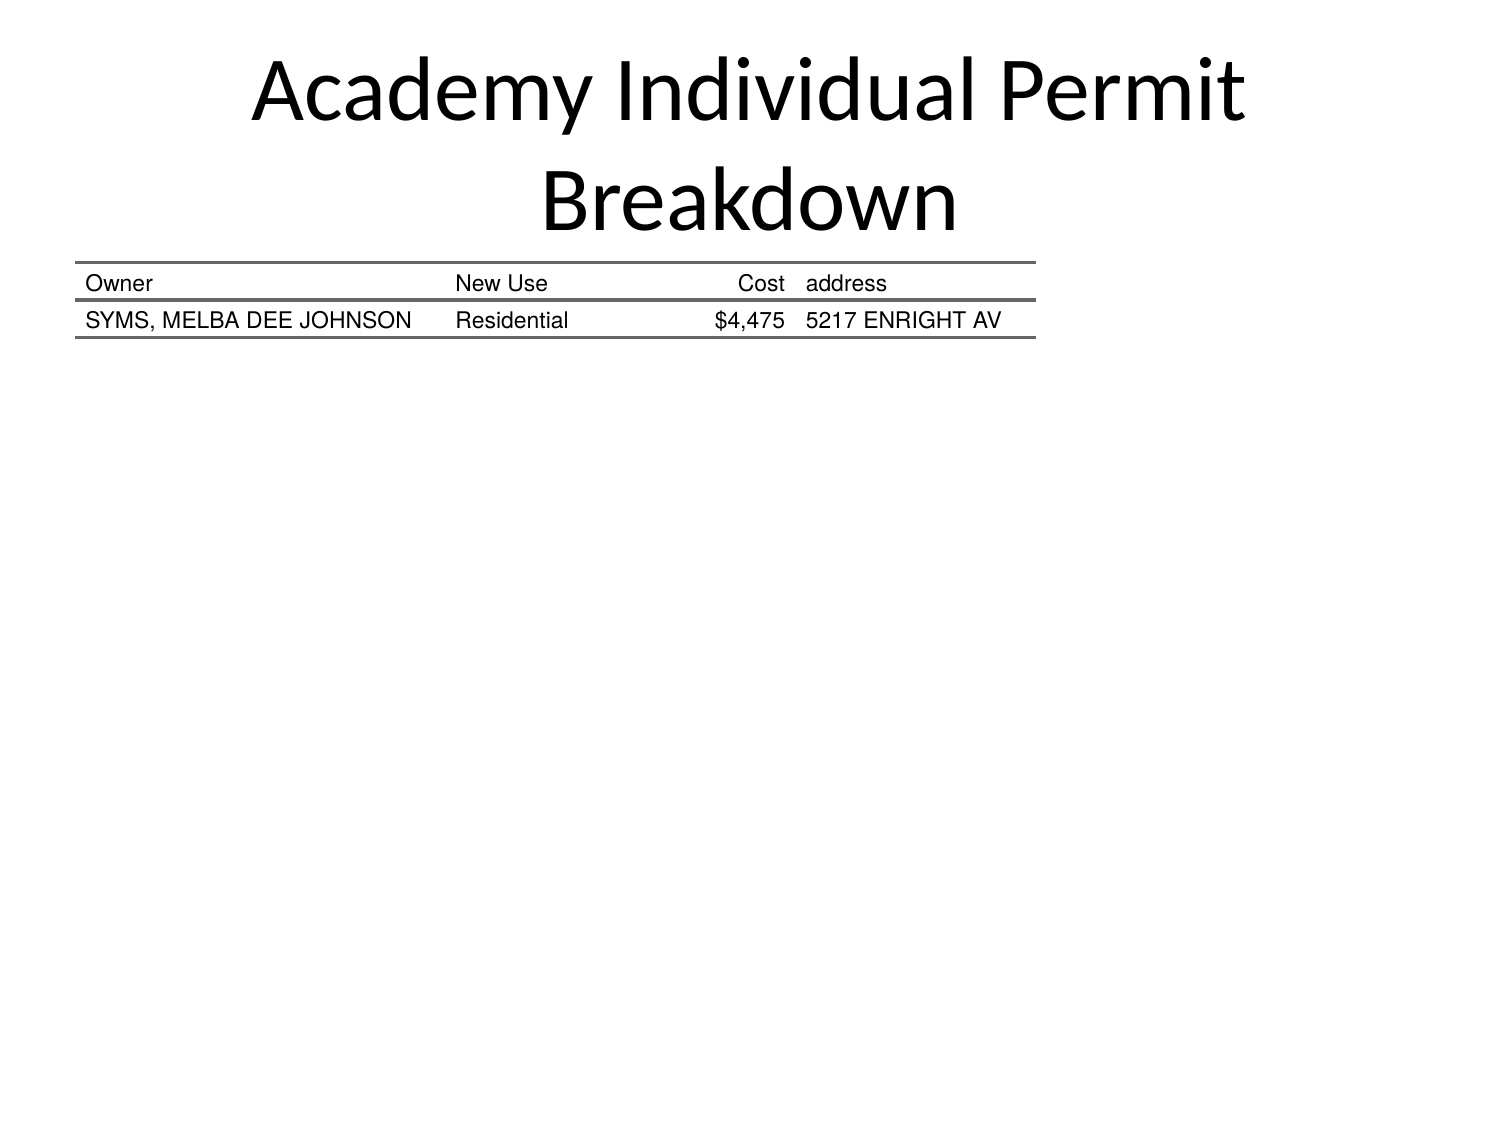

# Academy Individual Permit Breakdown
| Owner | New Use | Cost | address |
| --- | --- | --- | --- |
| SYMS, MELBA DEE JOHNSON | Residential | $4,475 | 5217 ENRIGHT AV |